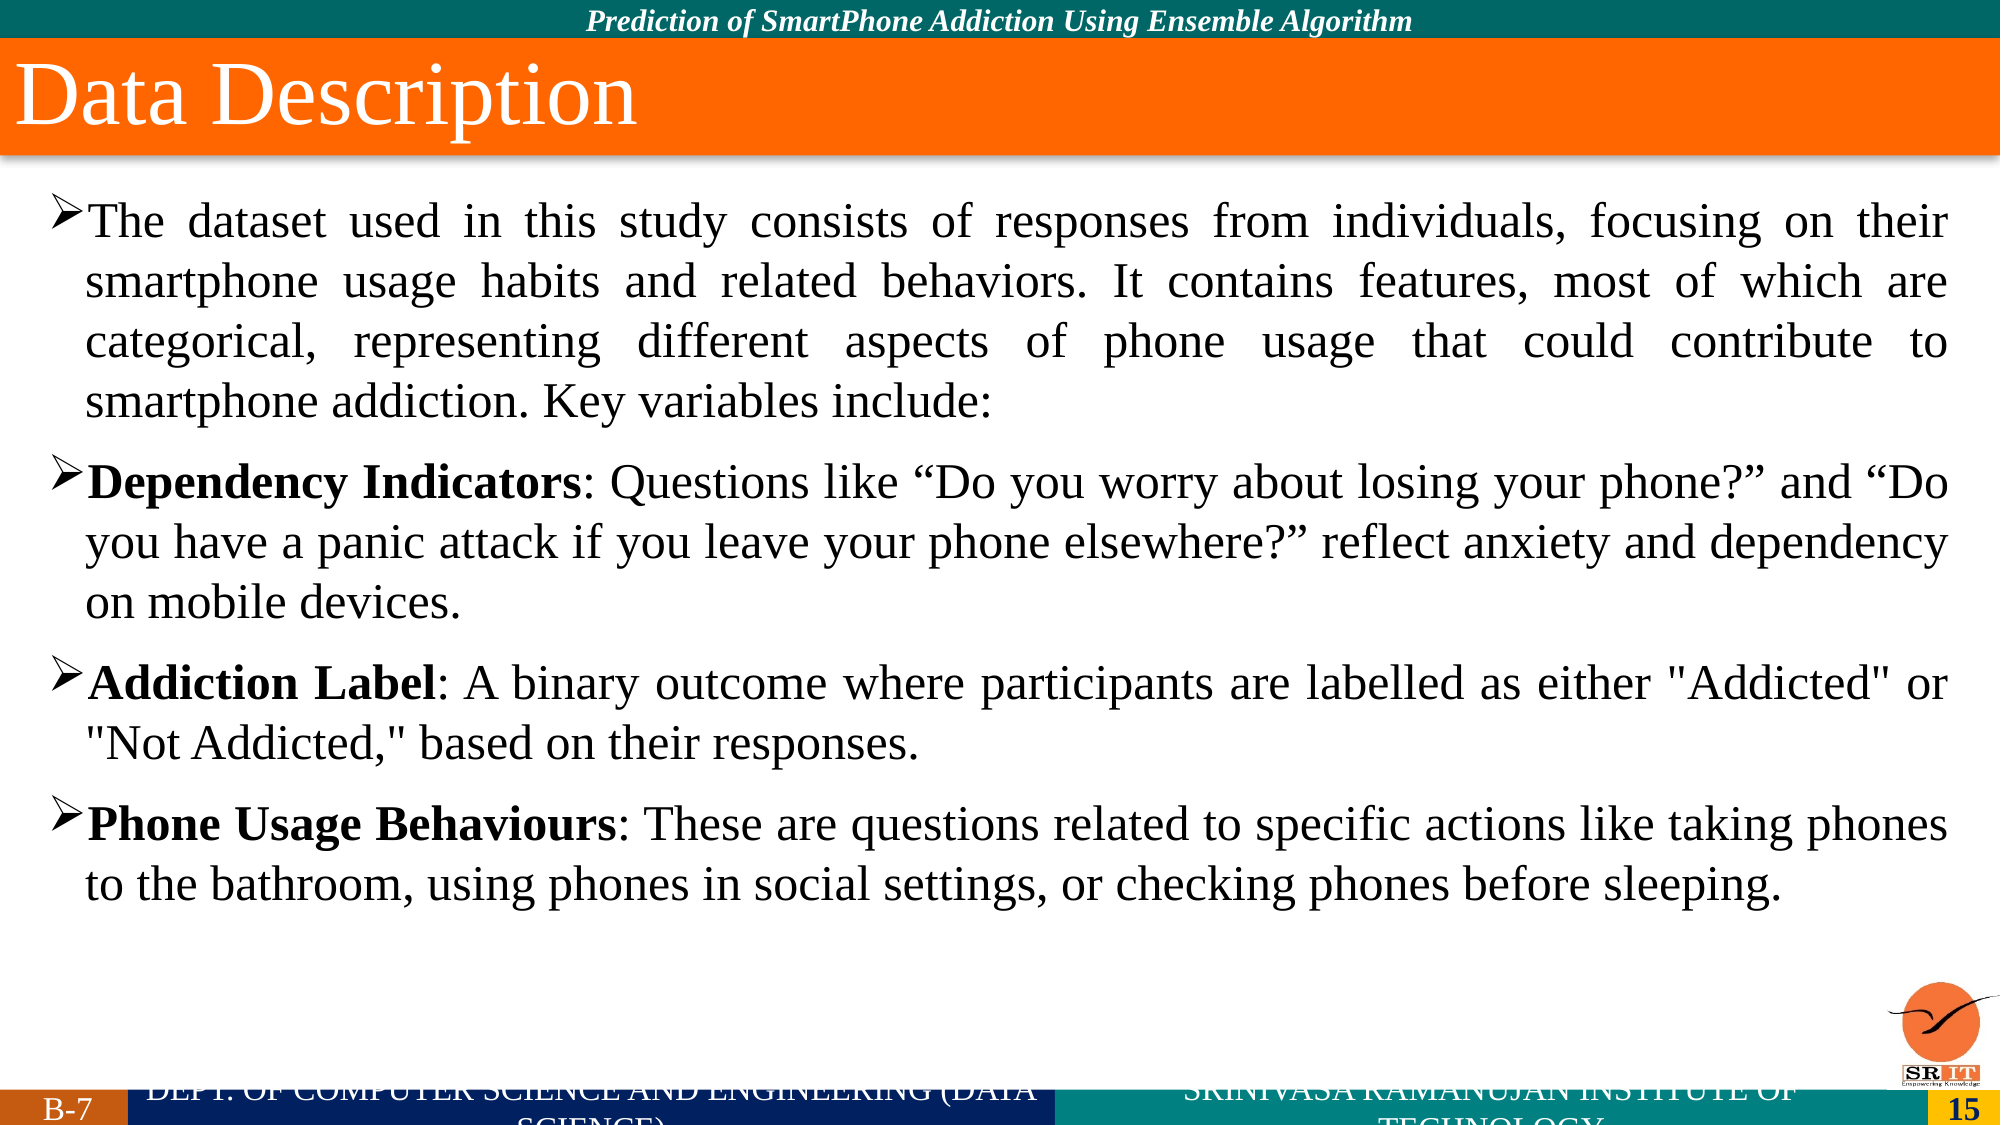

# Data Description
The dataset used in this study consists of responses from individuals, focusing on their smartphone usage habits and related behaviors. It contains features, most of which are categorical, representing different aspects of phone usage that could contribute to smartphone addiction. Key variables include:
Dependency Indicators: Questions like “Do you worry about losing your phone?” and “Do you have a panic attack if you leave your phone elsewhere?” reflect anxiety and dependency on mobile devices.
Addiction Label: A binary outcome where participants are labelled as either "Addicted" or "Not Addicted," based on their responses.
Phone Usage Behaviours: These are questions related to specific actions like taking phones to the bathroom, using phones in social settings, or checking phones before sleeping.